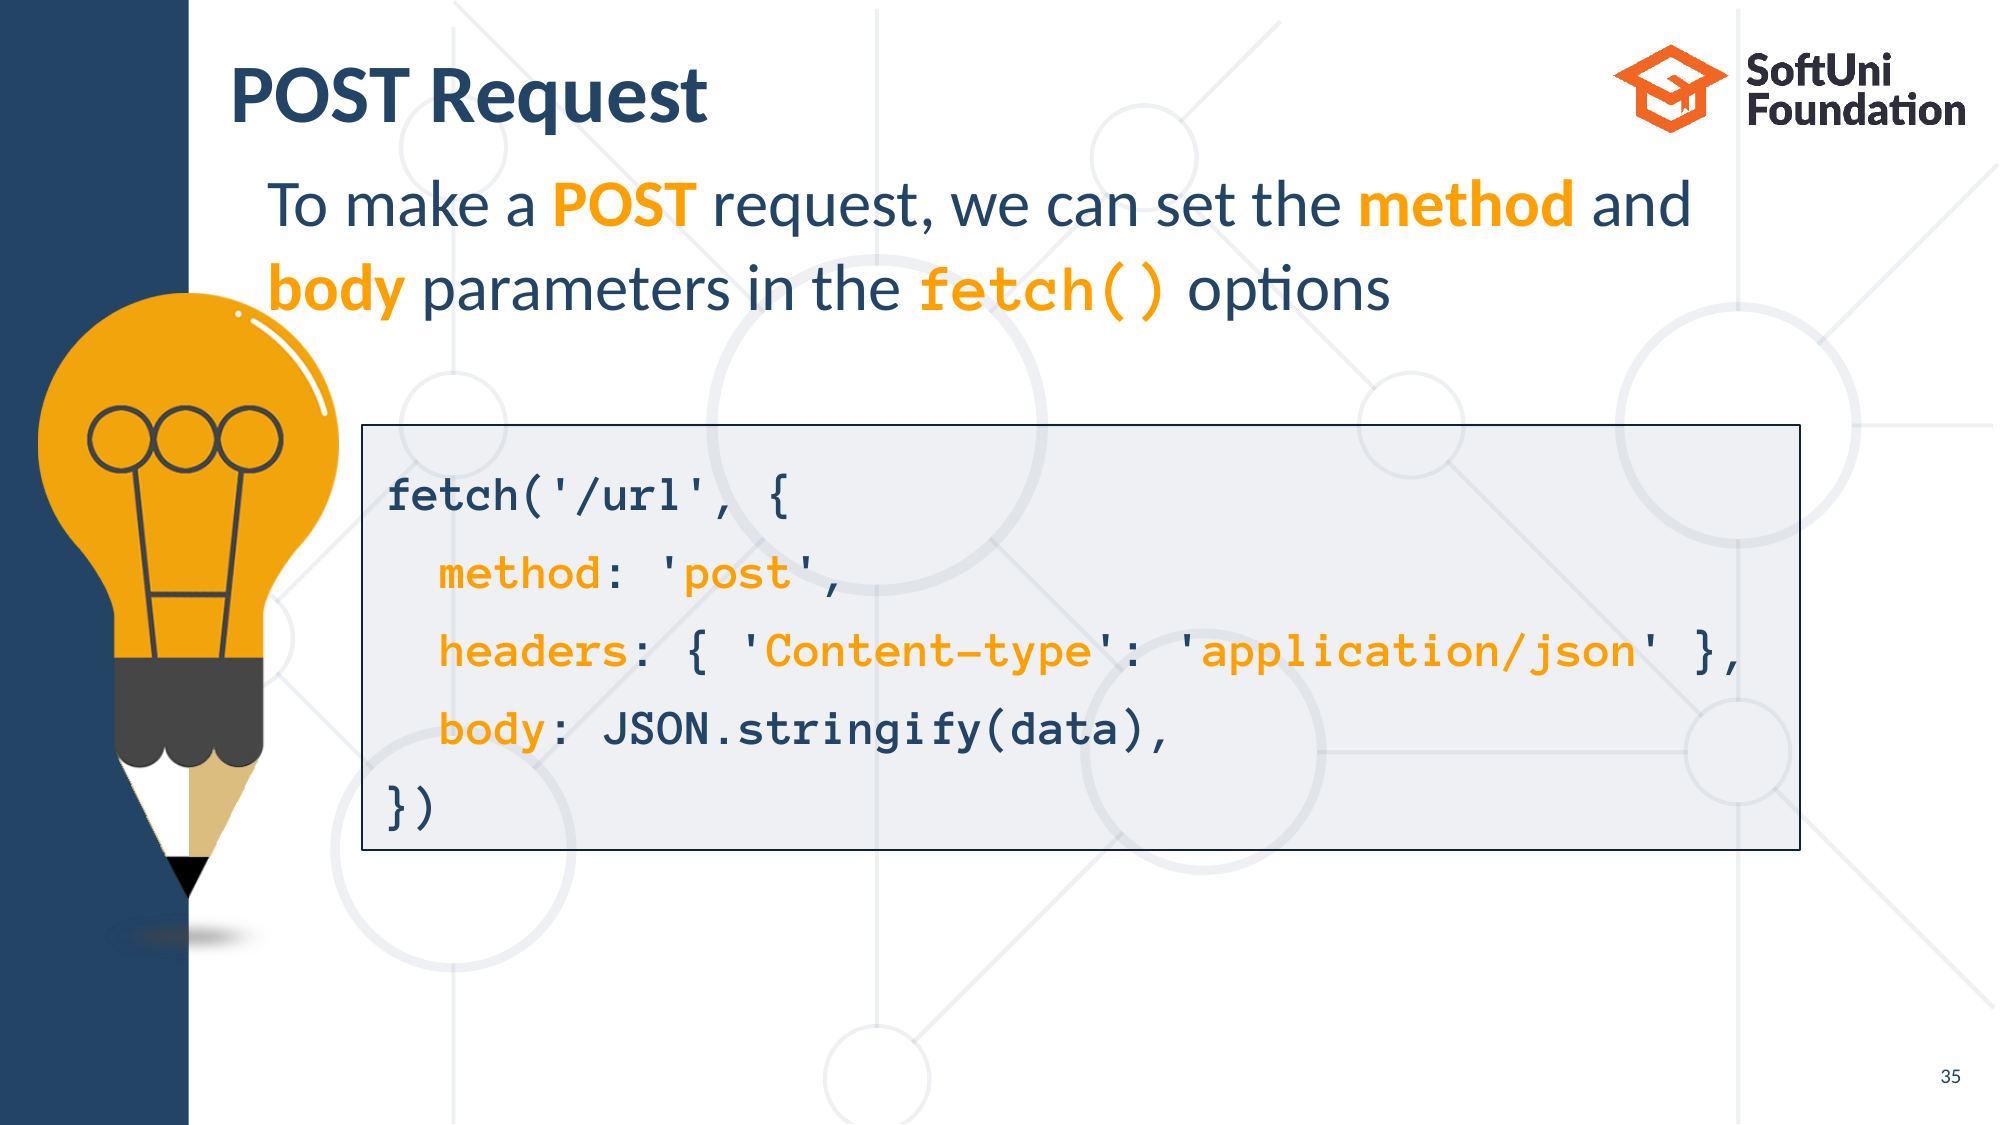

# POST Request
To make a POST request, we can set the method and
body parameters in the fetch() options
fetch('/url', {
  method: 'post',
  headers: { 'Content-type': 'application/json' },
  body: JSON.stringify(data),
})
35